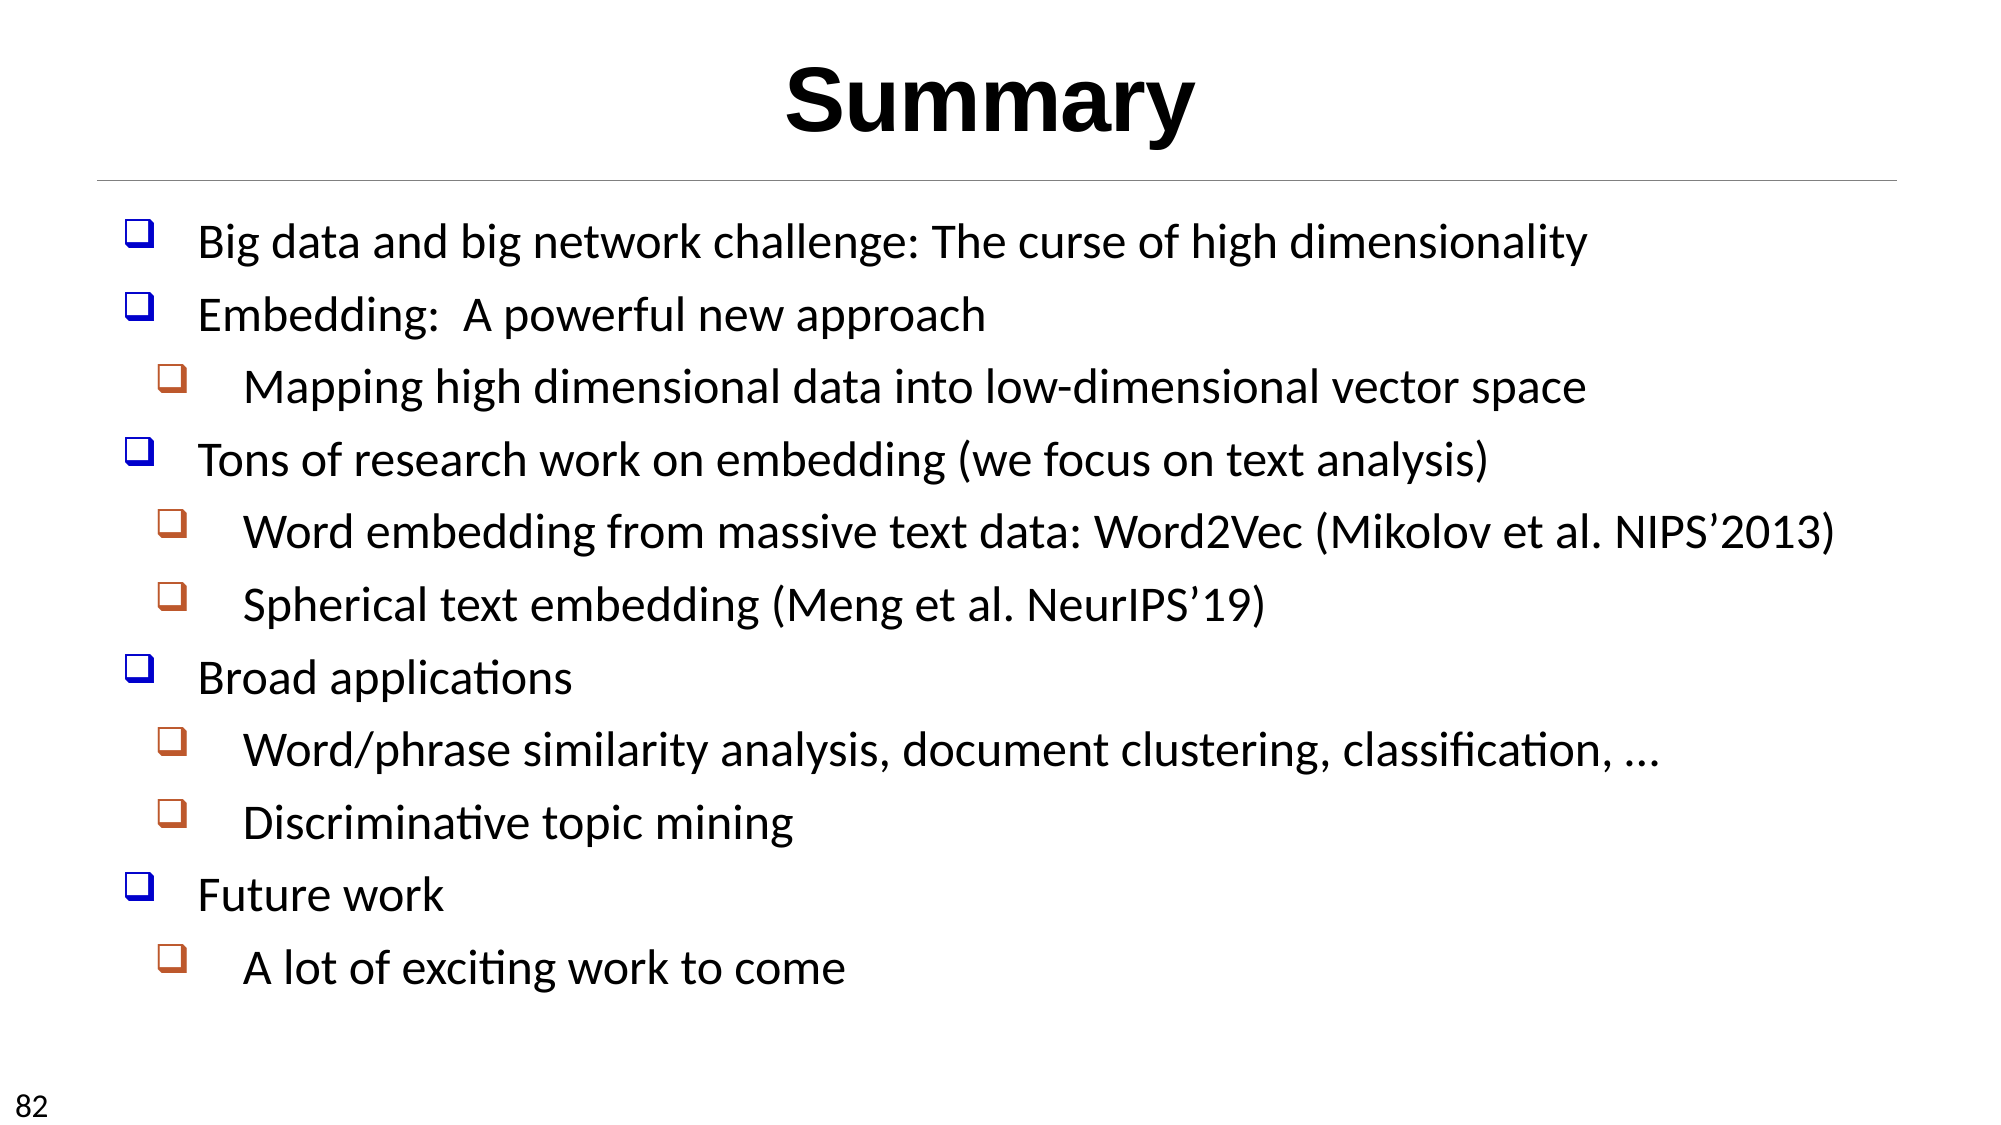

# Summary
Big data and big network challenge: The curse of high dimensionality
Embedding:  A powerful new approach
Mapping high dimensional data into low-dimensional vector space
Tons of research work on embedding (we focus on text analysis)
Word embedding from massive text data: Word2Vec (Mikolov et al. NIPS’2013)
Spherical text embedding (Meng et al. NeurIPS’19)
Broad applications
Word/phrase similarity analysis, document clustering, classification, …
Discriminative topic mining
Future work
A lot of exciting work to come